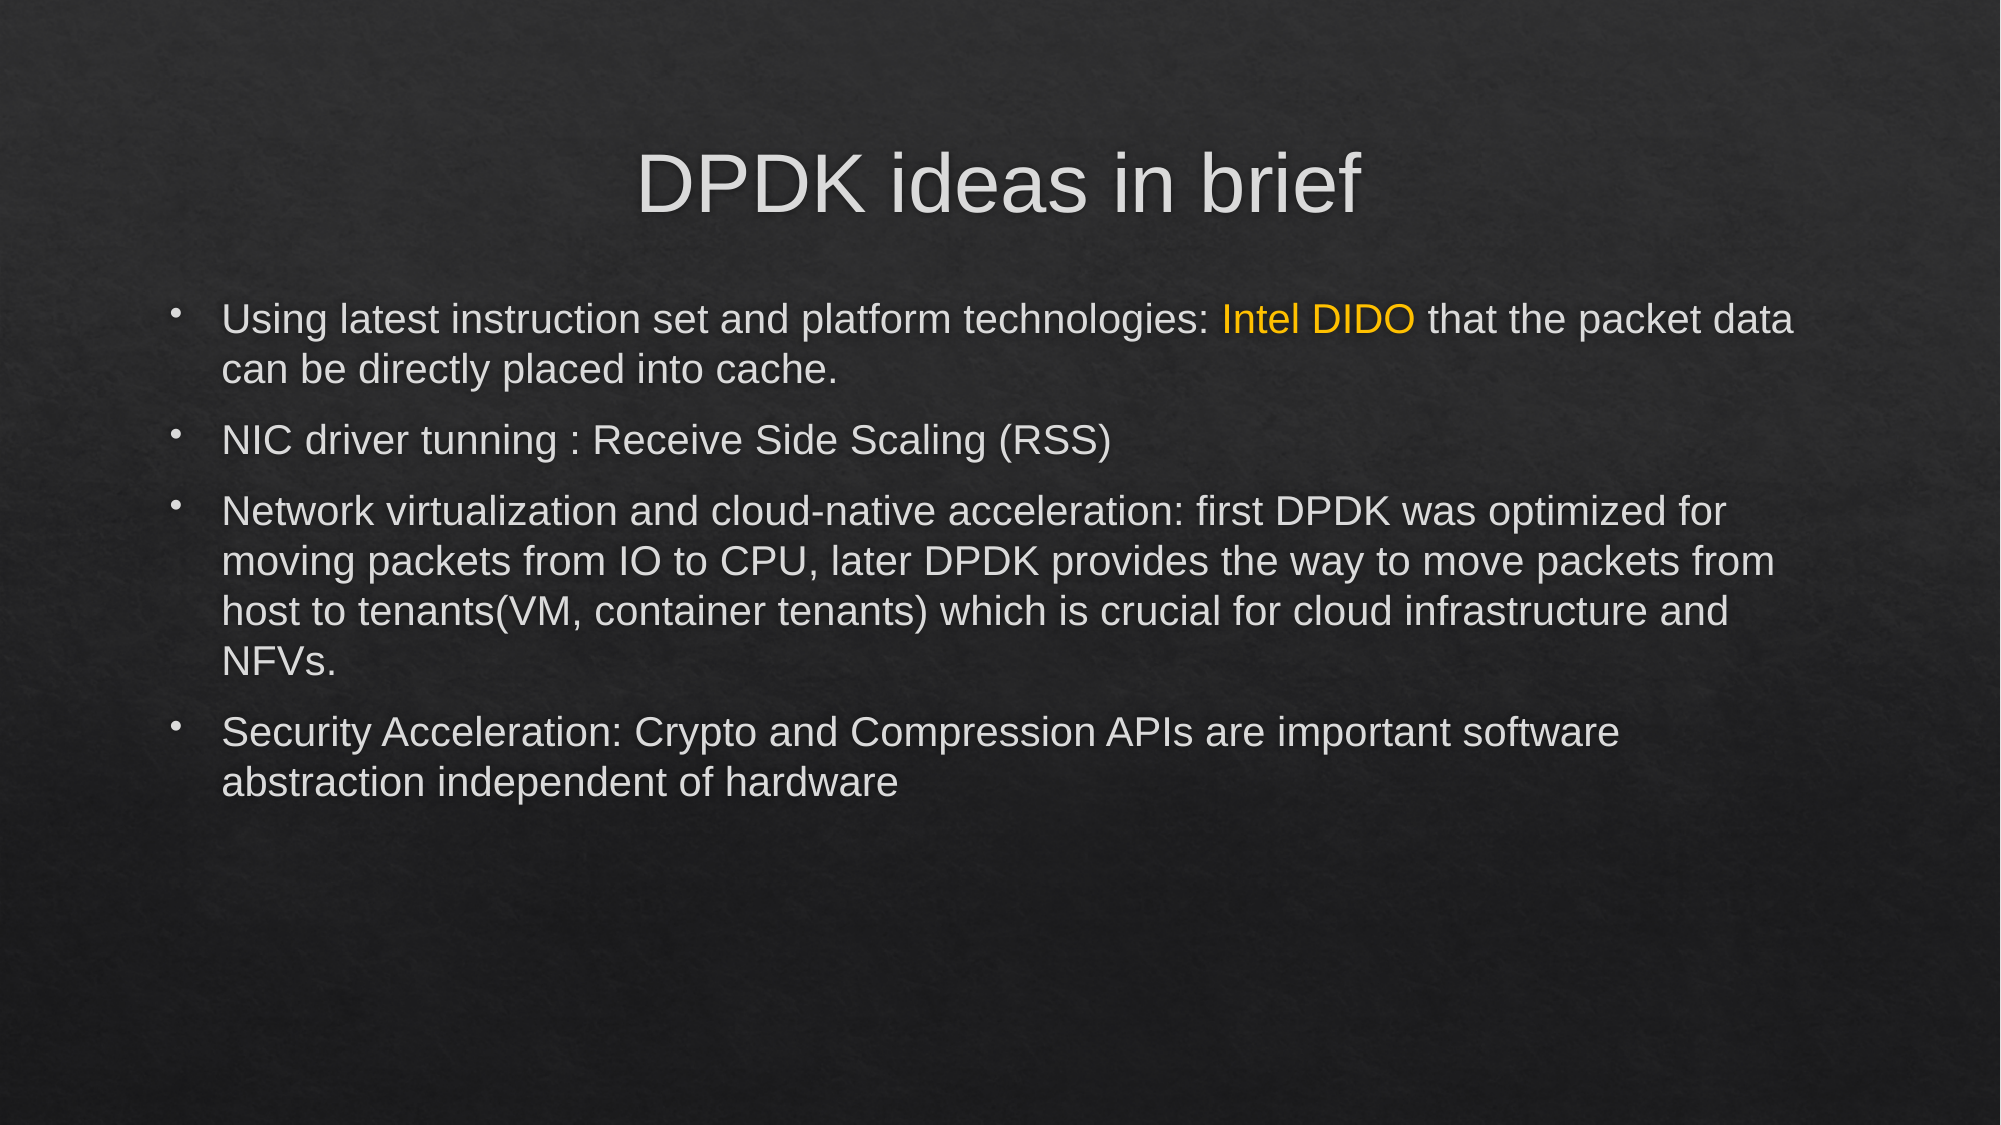

# DPDK ideas in brief
Using latest instruction set and platform technologies: Intel DIDO that the packet data can be directly placed into cache.
NIC driver tunning : Receive Side Scaling (RSS)
Network virtualization and cloud-native acceleration: first DPDK was optimized for moving packets from IO to CPU, later DPDK provides the way to move packets from host to tenants(VM, container tenants) which is crucial for cloud infrastructure and NFVs.
Security Acceleration: Crypto and Compression APIs are important software abstraction independent of hardware